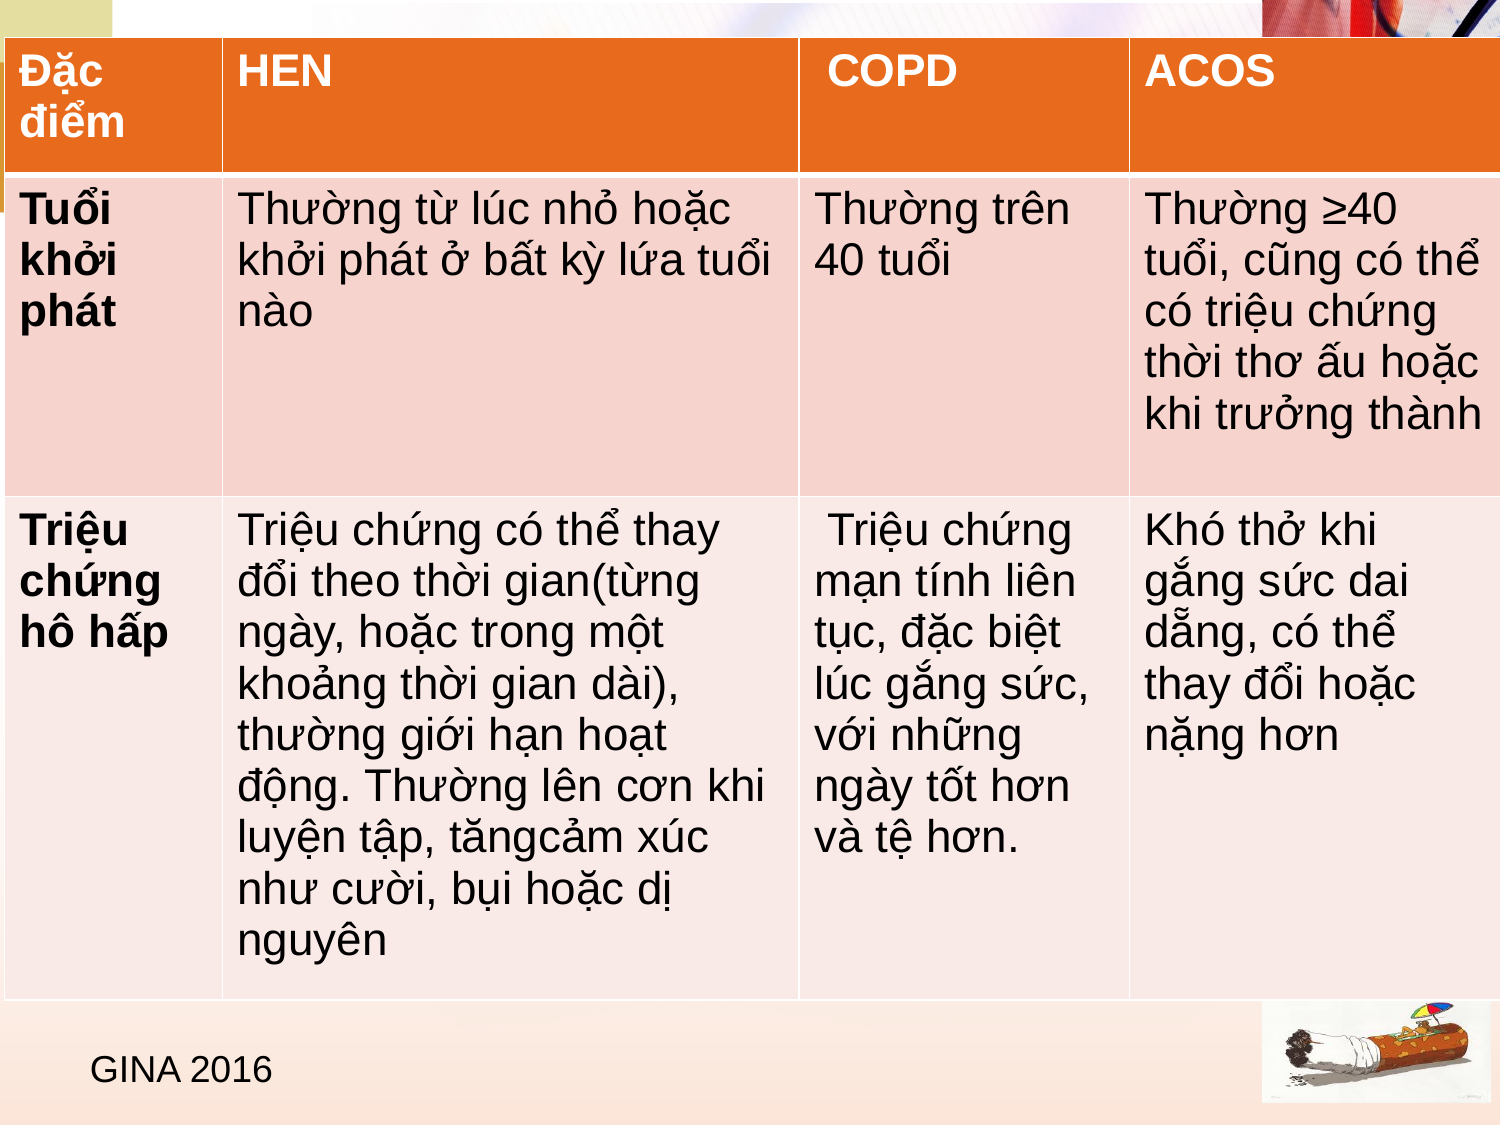

| Đặc điểm | HEN | COPD | ACOS |
| --- | --- | --- | --- |
| Tuổi khởi phát | Thường từ lúc nhỏ hoặc khởi phát ở bất kỳ lứa tuổi nào | Thường trên 40 tuổi | Thường ≥40 tuổi, cũng có thể có triệu chứng thời thơ ấu hoặc khi trưởng thành |
| Triệu chứng hô hấp | Triệu chứng có thể thay đổi theo thời gian(từng ngày, hoặc trong một khoảng thời gian dài), thường giới hạn hoạt động. Thường lên cơn khi luyện tập, tăngcảm xúc như cười, bụi hoặc dị nguyên | Triệu chứng mạn tính liên tục, đặc biệt lúc gắng sức, với những ngày tốt hơn và tệ hơn. | Khó thở khi gắng sức dai dẵng, có thể thay đổi hoặc nặng hơn |
GINA 2016